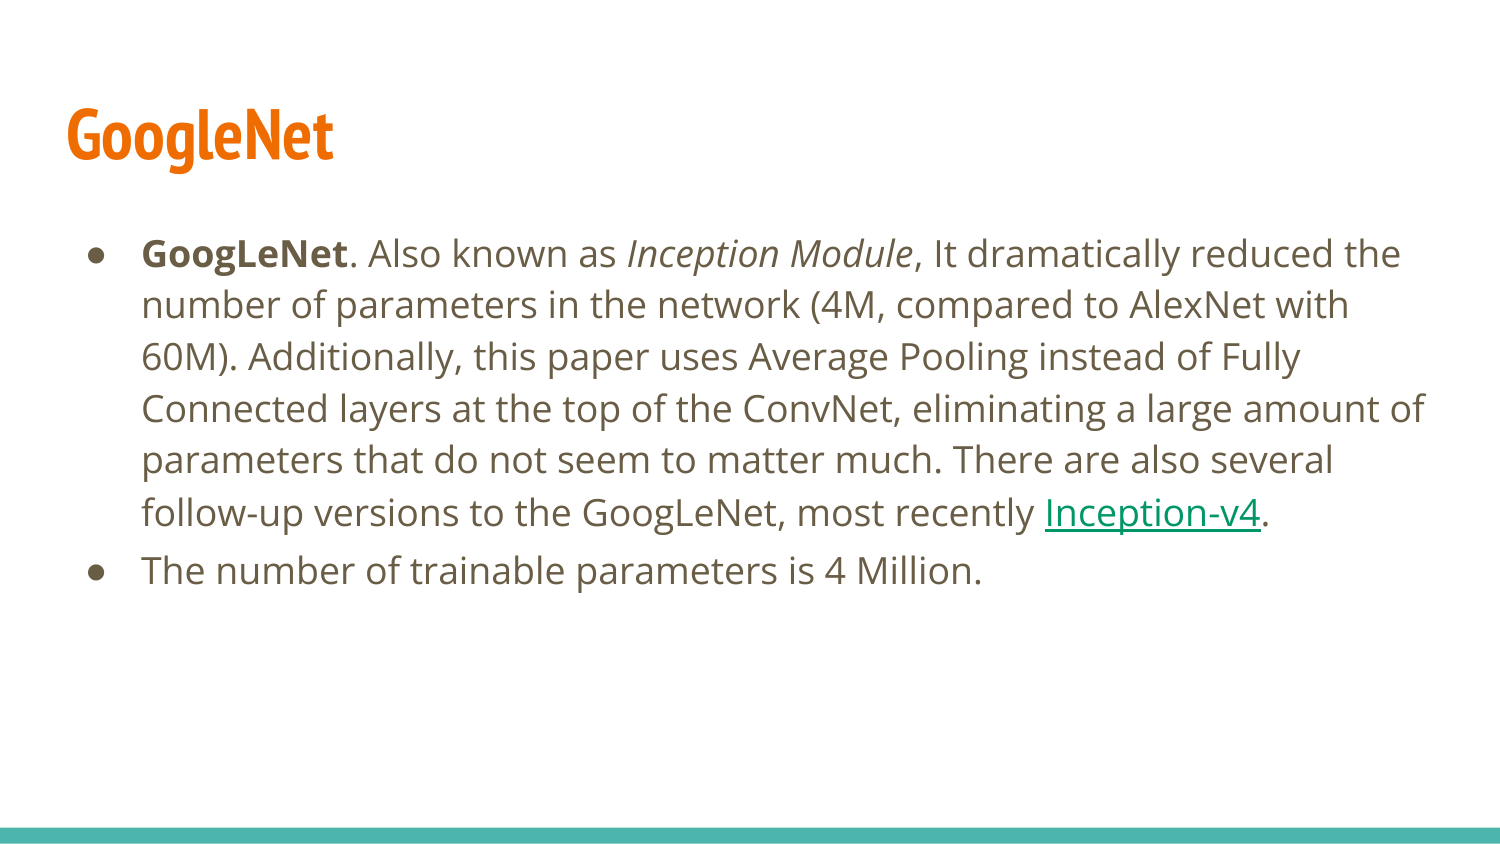

# GoogleNet
GoogLeNet. Also known as Inception Module, It dramatically reduced the number of parameters in the network (4M, compared to AlexNet with 60M). Additionally, this paper uses Average Pooling instead of Fully Connected layers at the top of the ConvNet, eliminating a large amount of parameters that do not seem to matter much. There are also several follow-up versions to the GoogLeNet, most recently Inception-v4.
The number of trainable parameters is 4 Million.